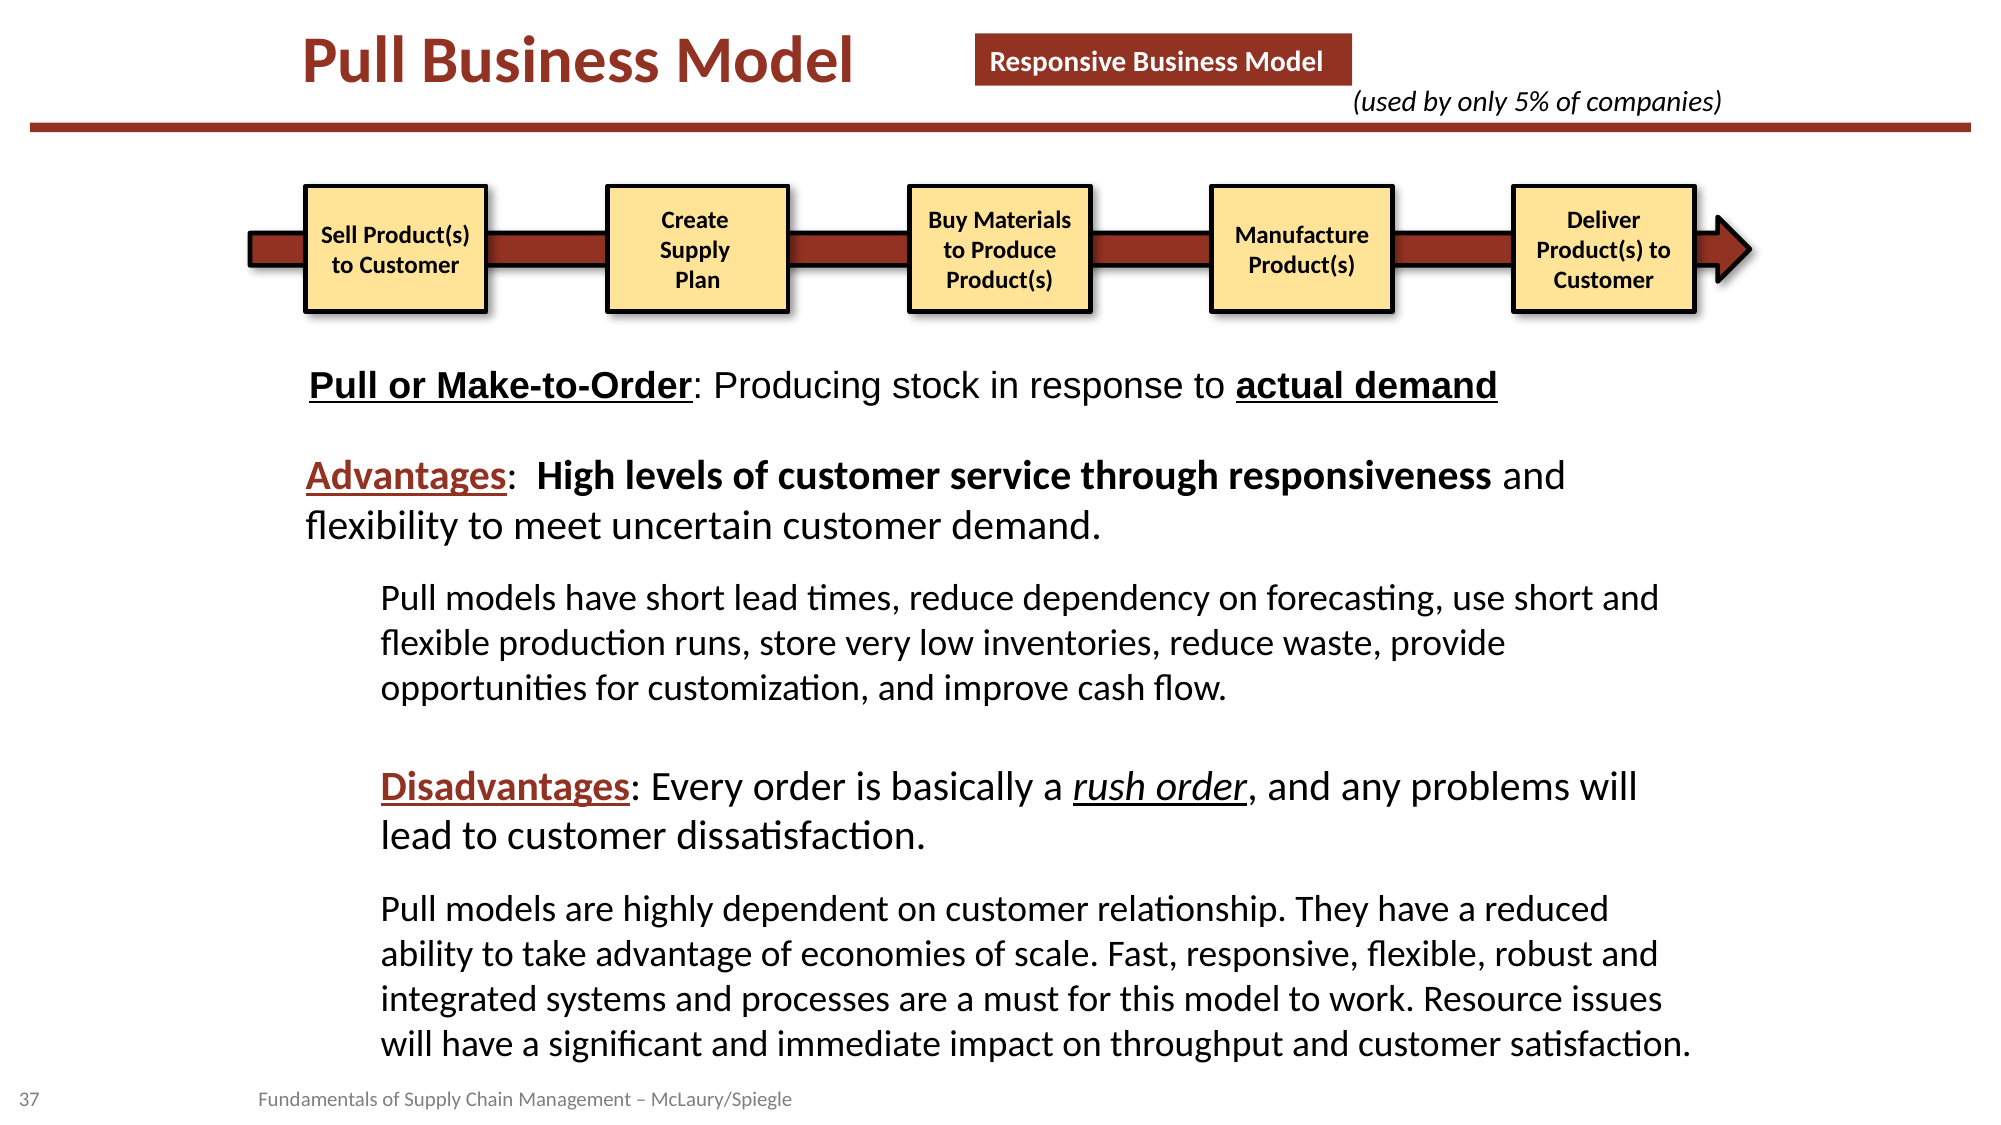

Pull Business Model
Responsive Business Model
(used by only 5% of companies)
Sell Product(s) to Customer
Create
Supply
Plan
Buy Materials to Produce Product(s)
Manufacture
Product(s)
Deliver Product(s) to Customer

Pull or Make-to-Order: Producing stock in response to actual demand
Advantages:  High levels of customer service through responsiveness and flexibility to meet uncertain customer demand.
Pull models have short lead times, reduce dependency on forecasting, use short and flexible production runs, store very low inventories, reduce waste, provide opportunities for customization, and improve cash flow.
Disadvantages: Every order is basically a rush order, and any problems will lead to customer dissatisfaction.
Pull models are highly dependent on customer relationship. They have a reduced ability to take advantage of economies of scale. Fast, responsive, flexible, robust and integrated systems and processes are a must for this model to work. Resource issues will have a significant and immediate impact on throughput and customer satisfaction.
37
Fundamentals of Supply Chain Management – McLaury/Spiegle